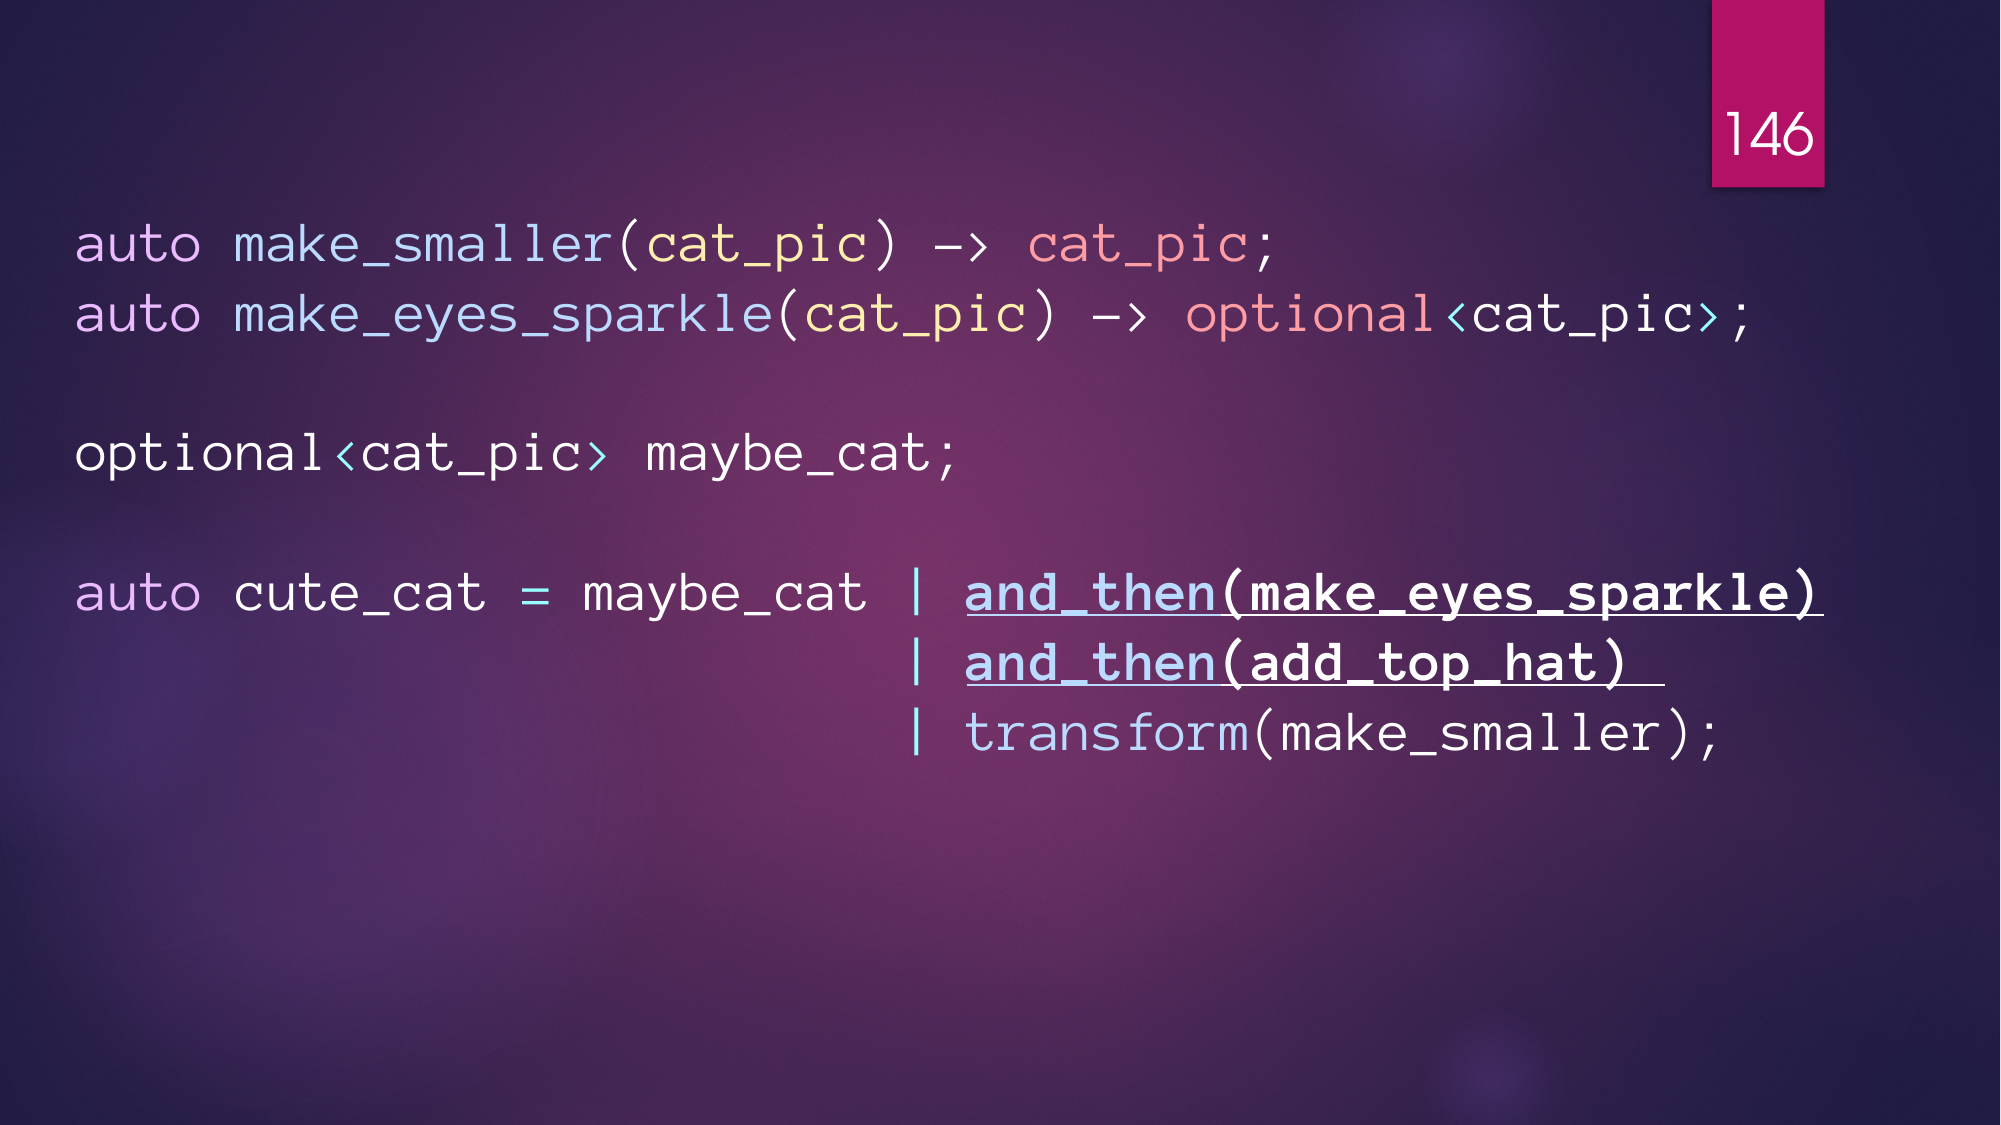

146
auto make_smaller(cat_pic) -> cat_pic;
auto make_eyes_sparkle(cat_pic) -> optional<cat_pic>;
optional<cat_pic> maybe_cat;
auto cute_cat = maybe_cat | and_then(make_eyes_sparkle)
                          | and_then(add_top_hat)
                          | transform(make_smaller);